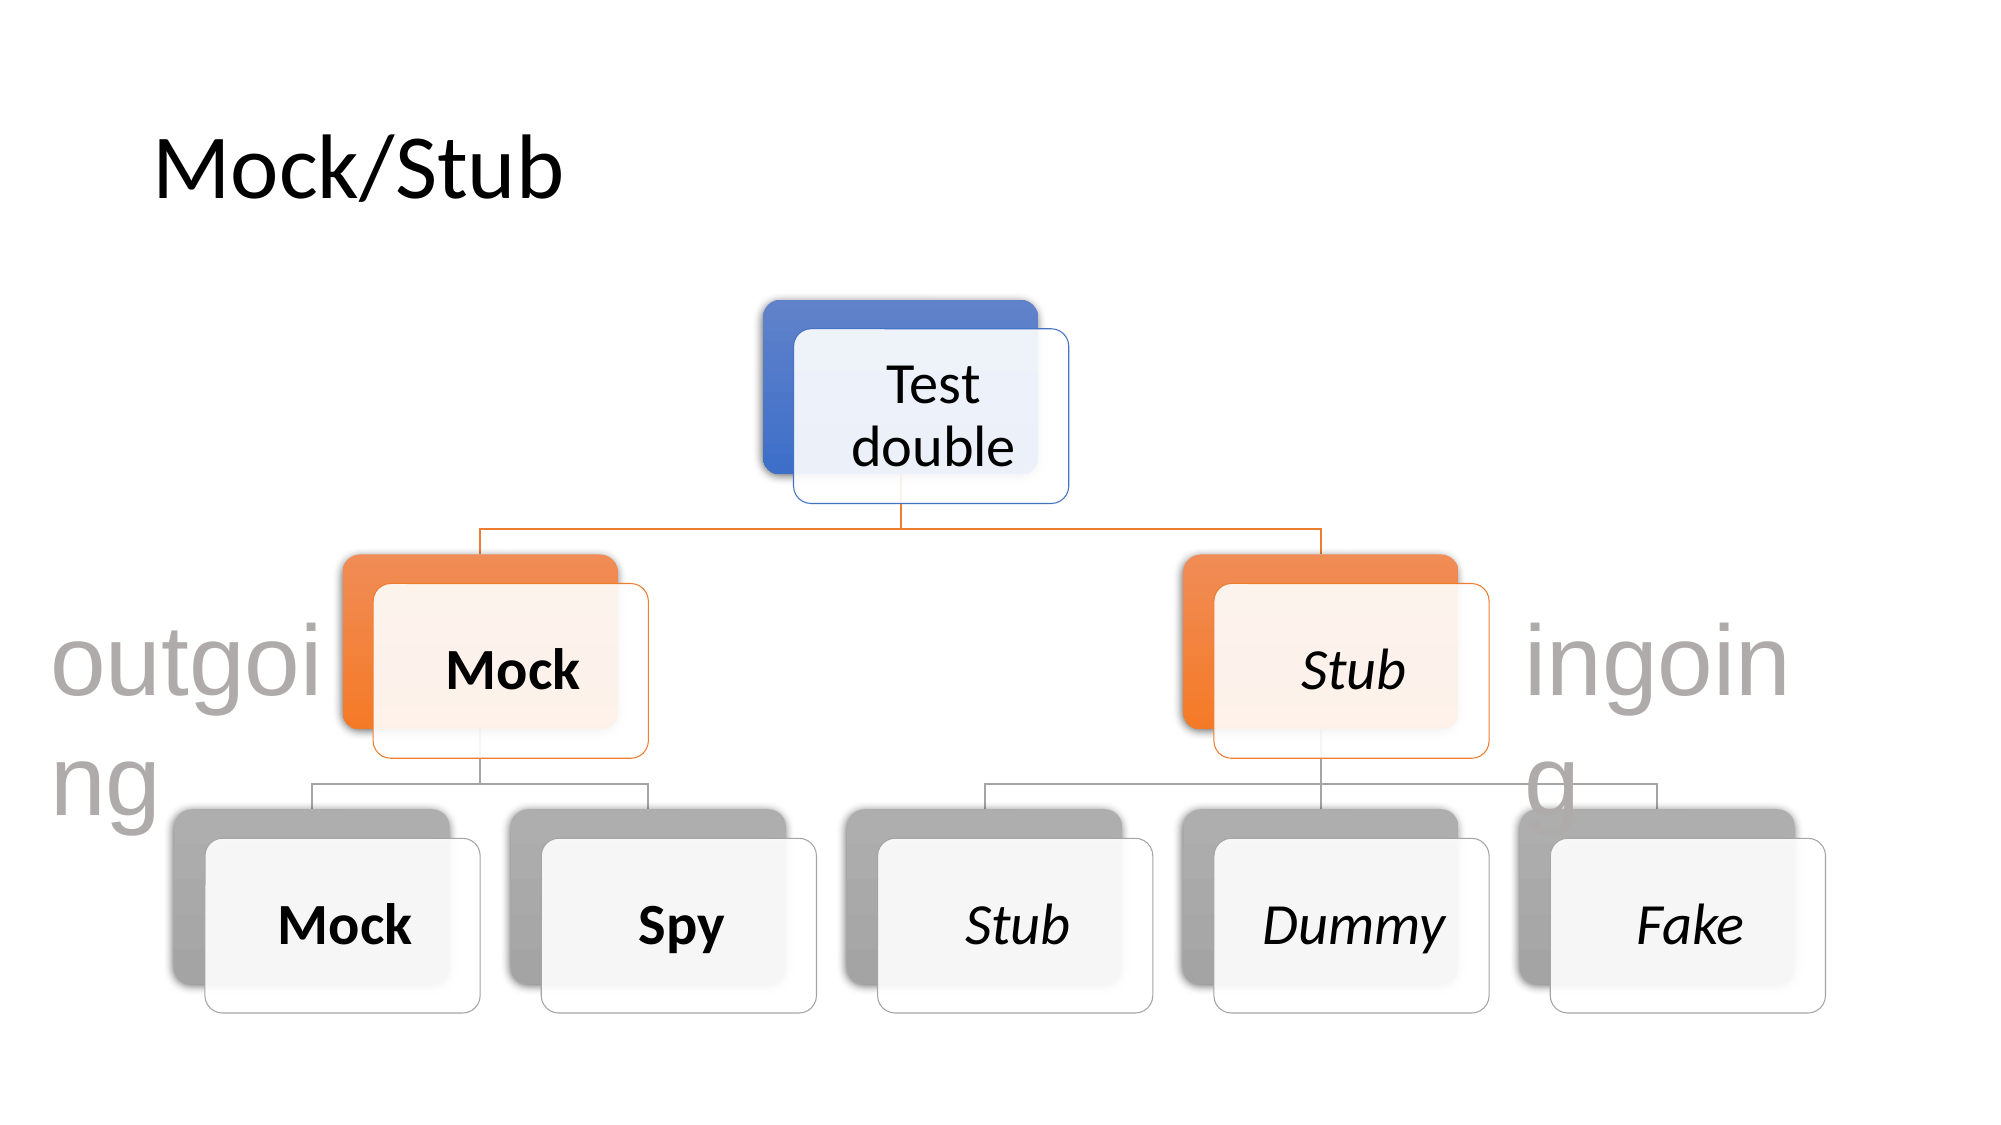

# Mock/Stub
Test double
Mock
Mock
Spy
Stub
Stub
Dummy
Fake
outgoing
ingoing